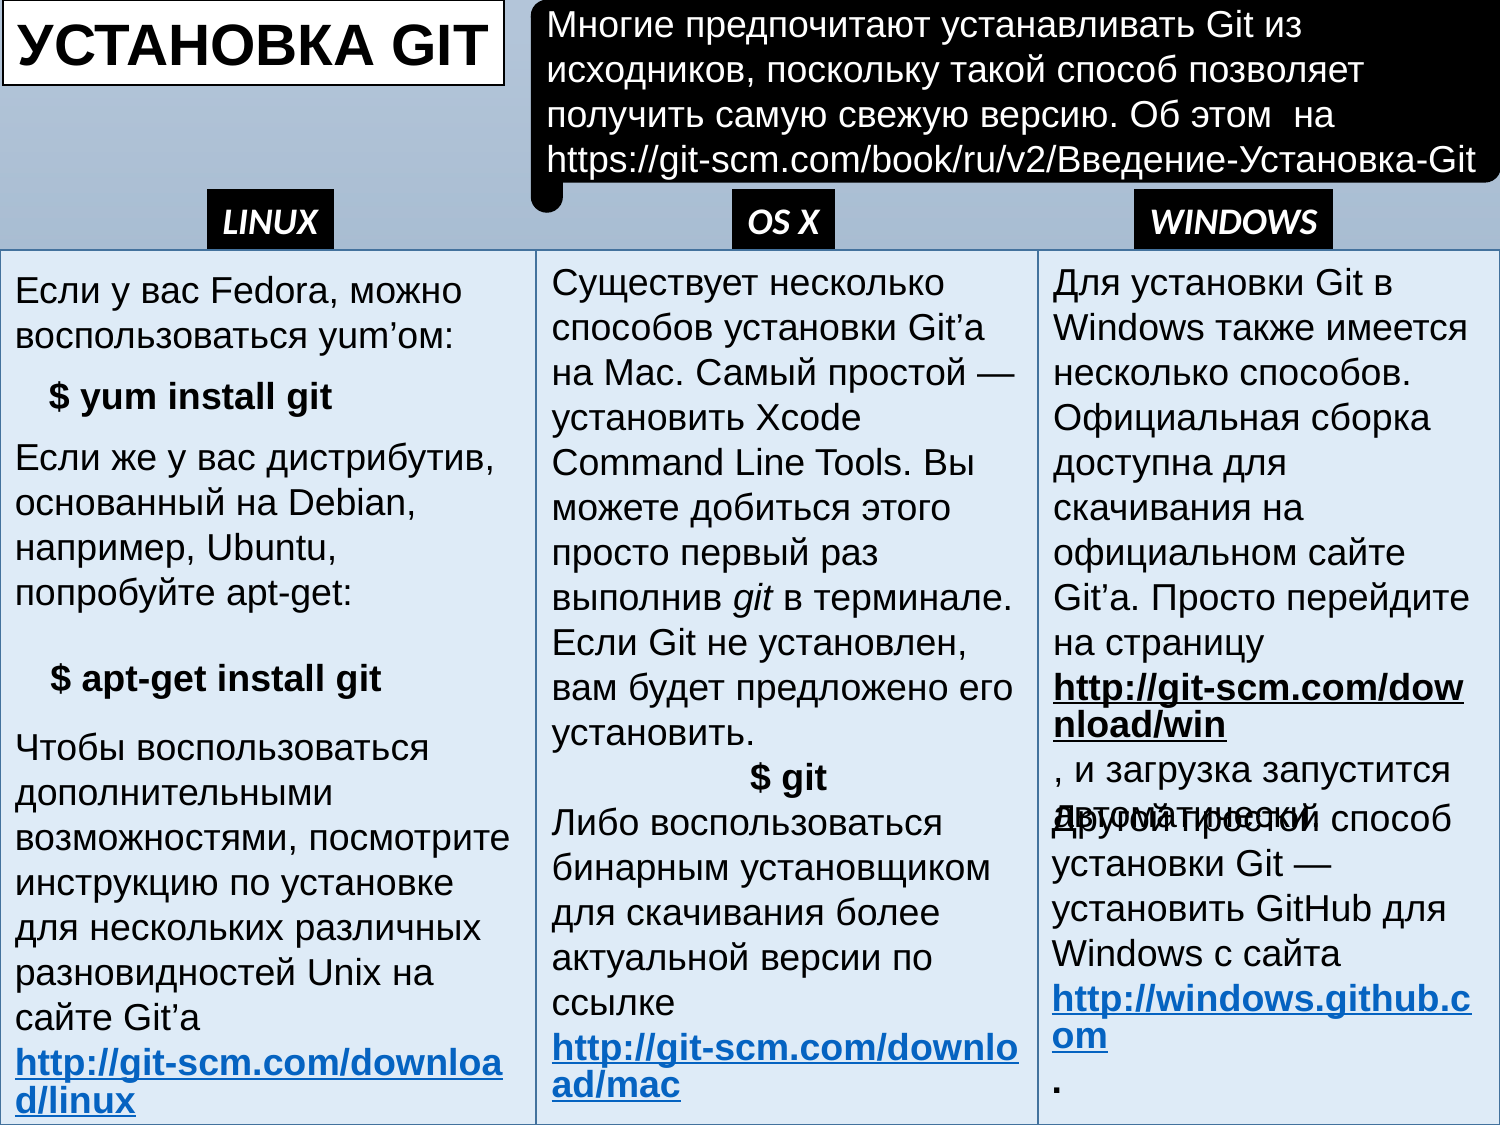

УСТАНОВКА GIT

Многие предпочитают устанавливать Git из исходников, поскольку такой способ позволяет получить самую свежую версию. Об этом  на https://git-scm.com/book/ru/v2/Введение-Установка-Git
LINUX
OS X
WINDOWS

Существует несколько способов установки Git’а на Mac. Самый простой — установить Xcode Command Line Tools. Вы можете добиться этого просто первый раз выполнив git в терминале. Если Git не установлен, вам будет предложено его установить.
$ git
Либо воспользоваться бинарным установщиком для скачивания более актуальной версии по ссылке http://git-scm.com/download/mac.

Для установки Git в Windows также имеется несколько способов. Официальная сборка доступна для скачивания на официальном сайте Git’а. Просто перейдите на страницу http://git-scm.com/download/win, и загрузка запустится автоматически.
Если у вас Fedora, можно воспользоваться yum’ом:
$ yum install git
Если же у вас дистрибутив, основанный на Debian, например, Ubuntu, попробуйте apt-get:
$ apt-get install git
Чтобы воспользоваться дополнительными возможностями, посмотрите инструкцию по установке для нескольких различных разновидностей Unix на сайте Git’а http://git-scm.com/download/linux.
Другой простой способ установки Git — установить GitHub для Windows с сайта http://windows.github.com.